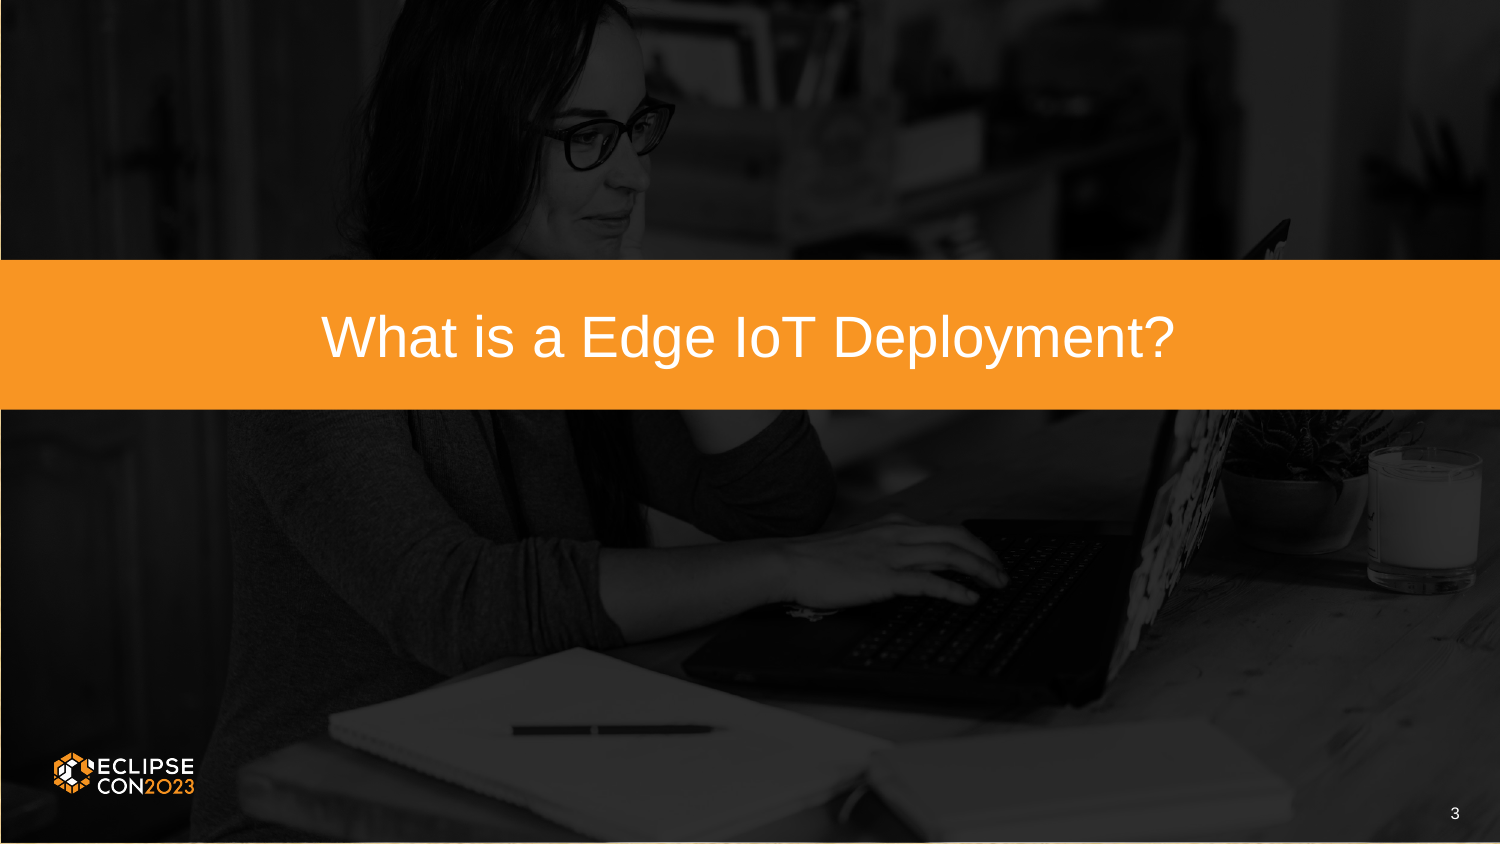

# What is a Edge IoT Deployment?
3